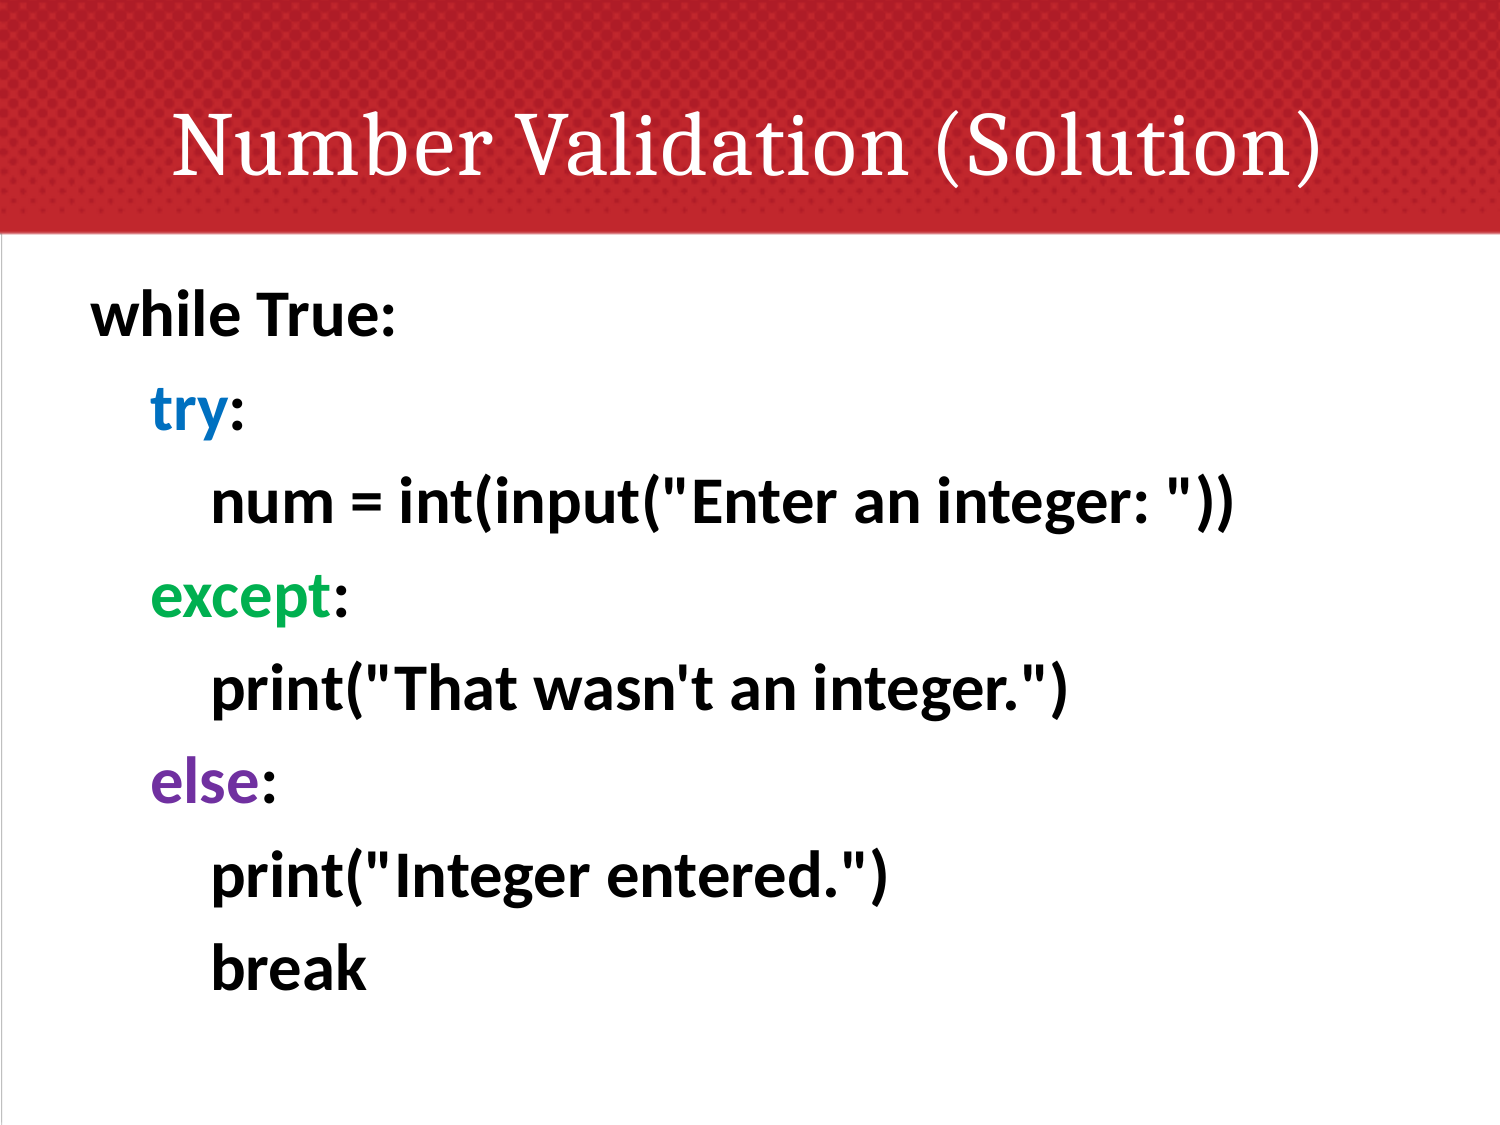

# Number Validation (Solution)
while True:
    try:
        num = int(input("Enter an integer: "))
    except:
        print("That wasn't an integer.")
    else:
        print("Integer entered.")
        break